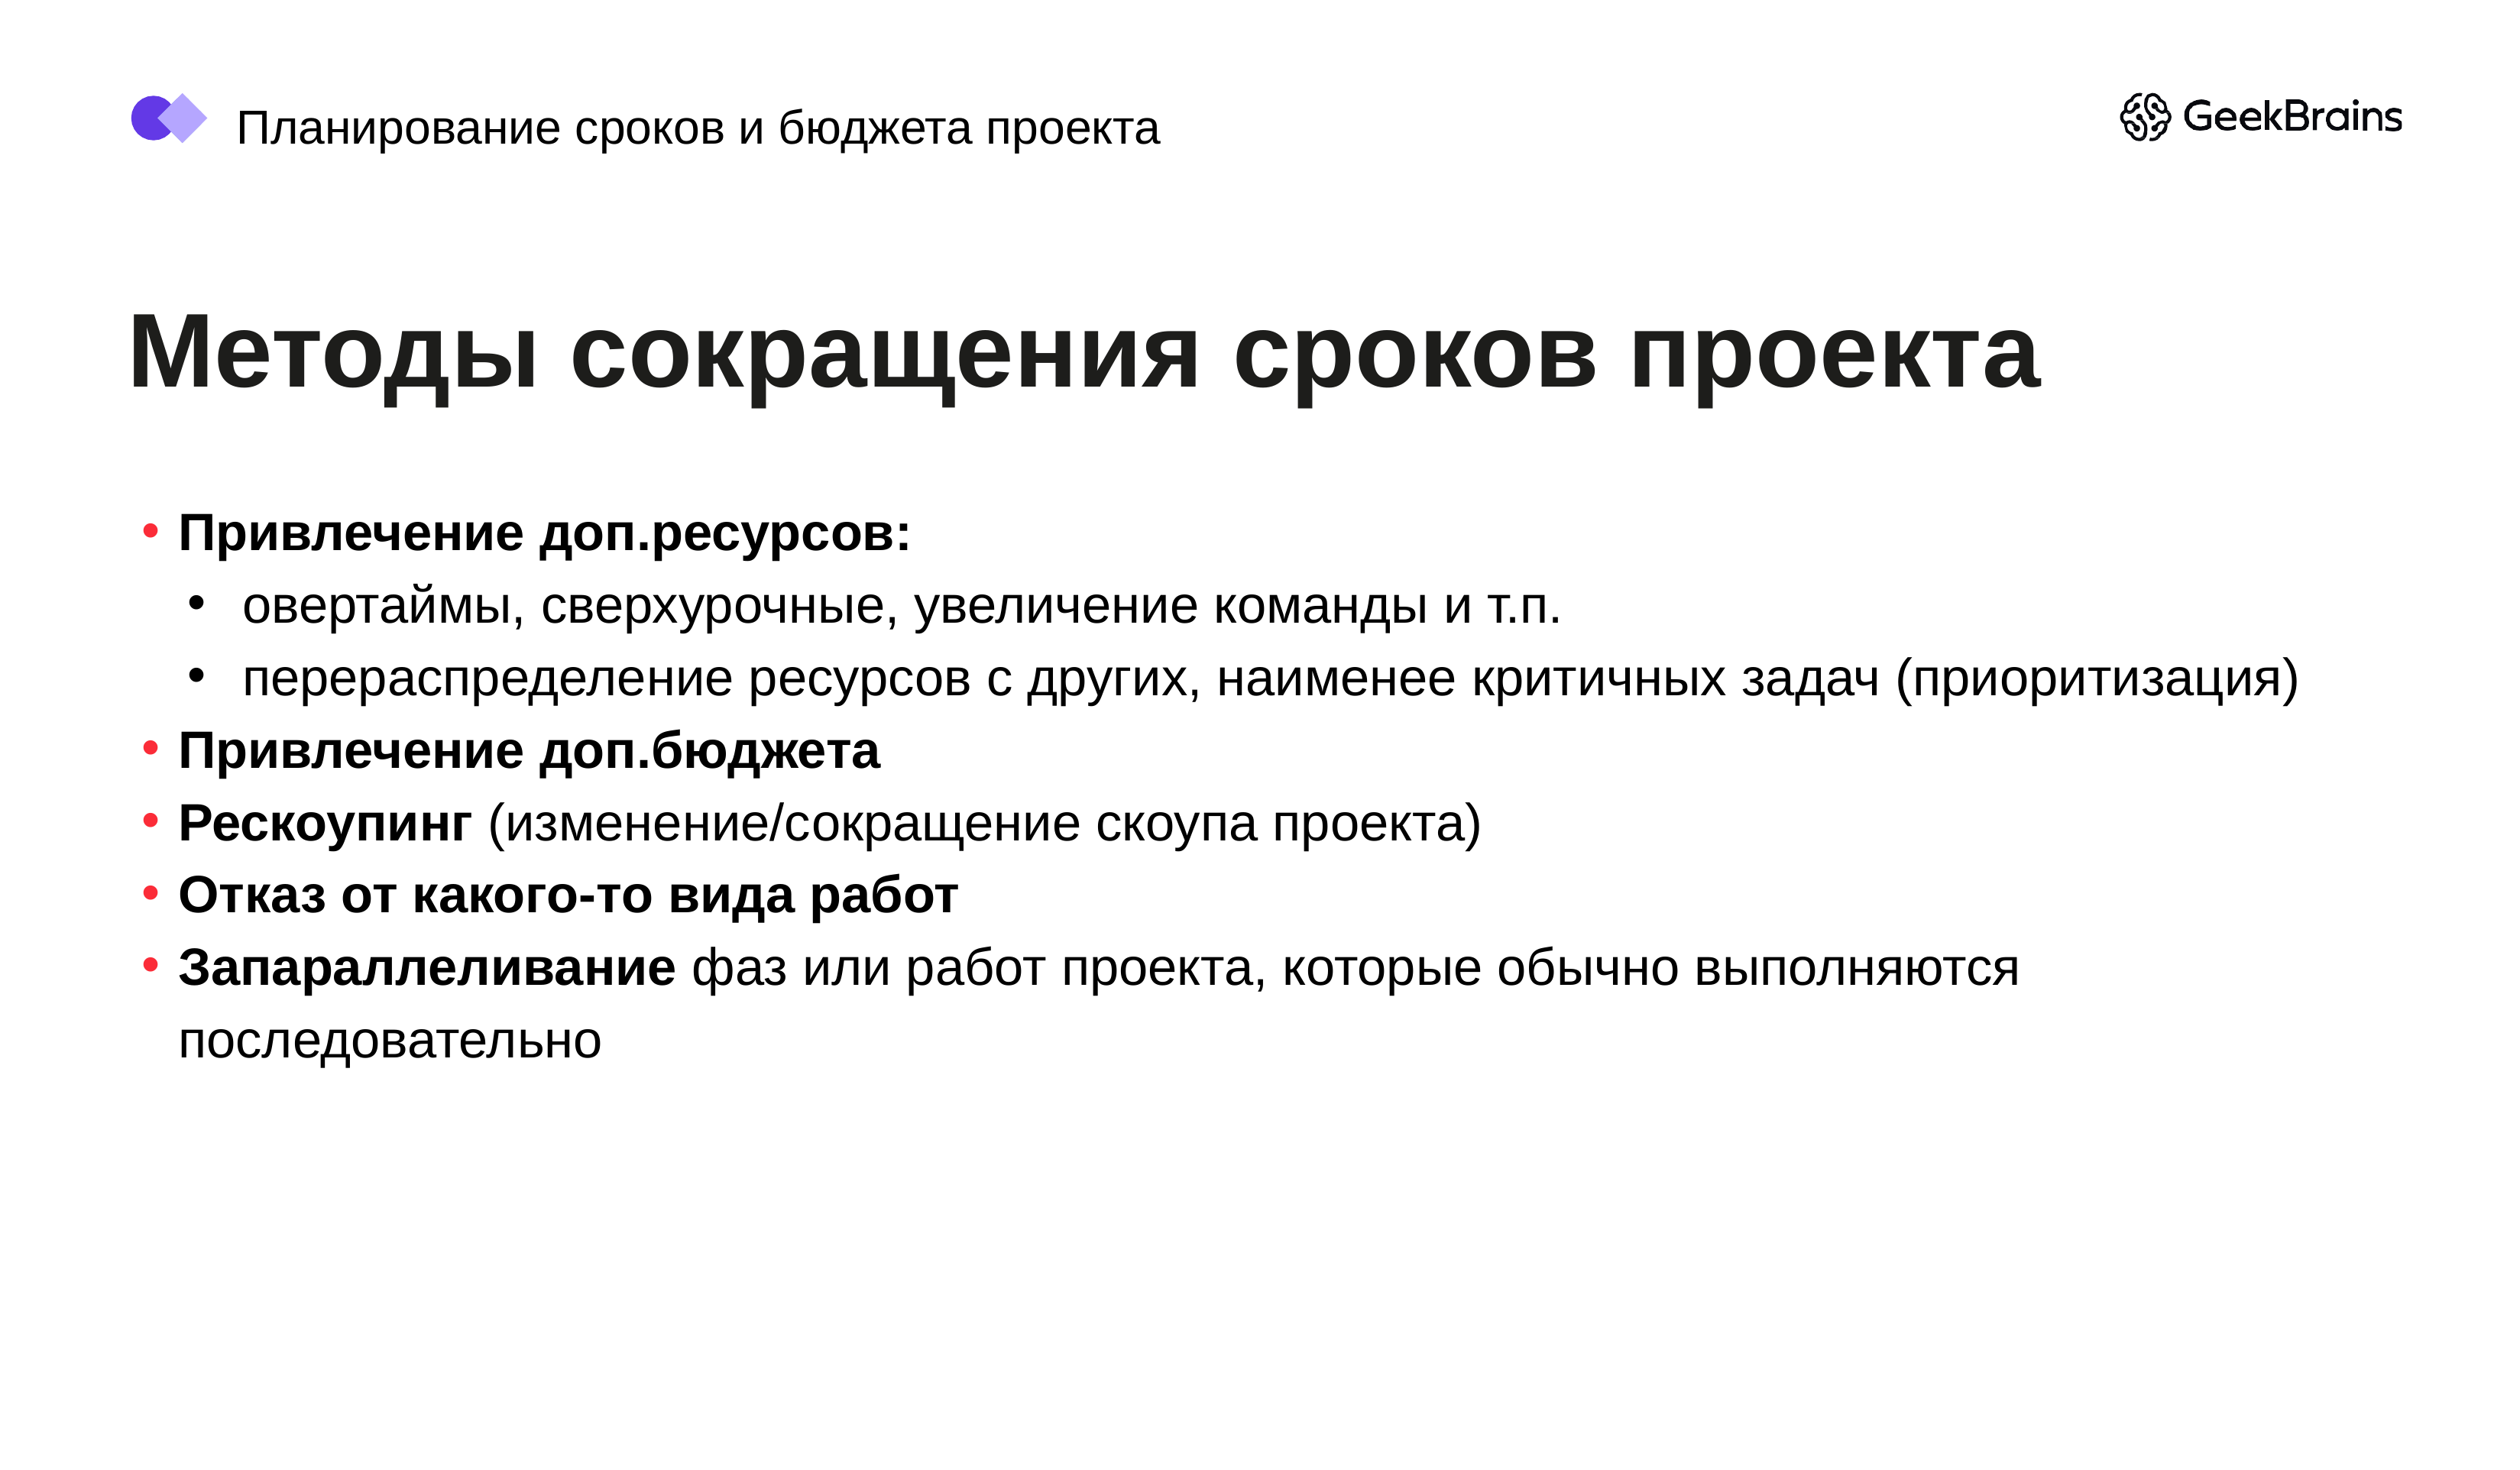

Планирование сроков и бюджета проекта

# Методы сокращения сроков проекта
Привлечение доп.ресурсов:
овертаймы, сверхурочные, увеличение команды и т.п.
перераспределение ресурсов с других, наименее критичных задач (приоритизация)
Привлечение доп.бюджета
Рескоупинг (изменение/сокращение скоупа проекта)
Отказ от какого-то вида работ
Запараллеливание фаз или работ проекта, которые обычно выполняются последовательно